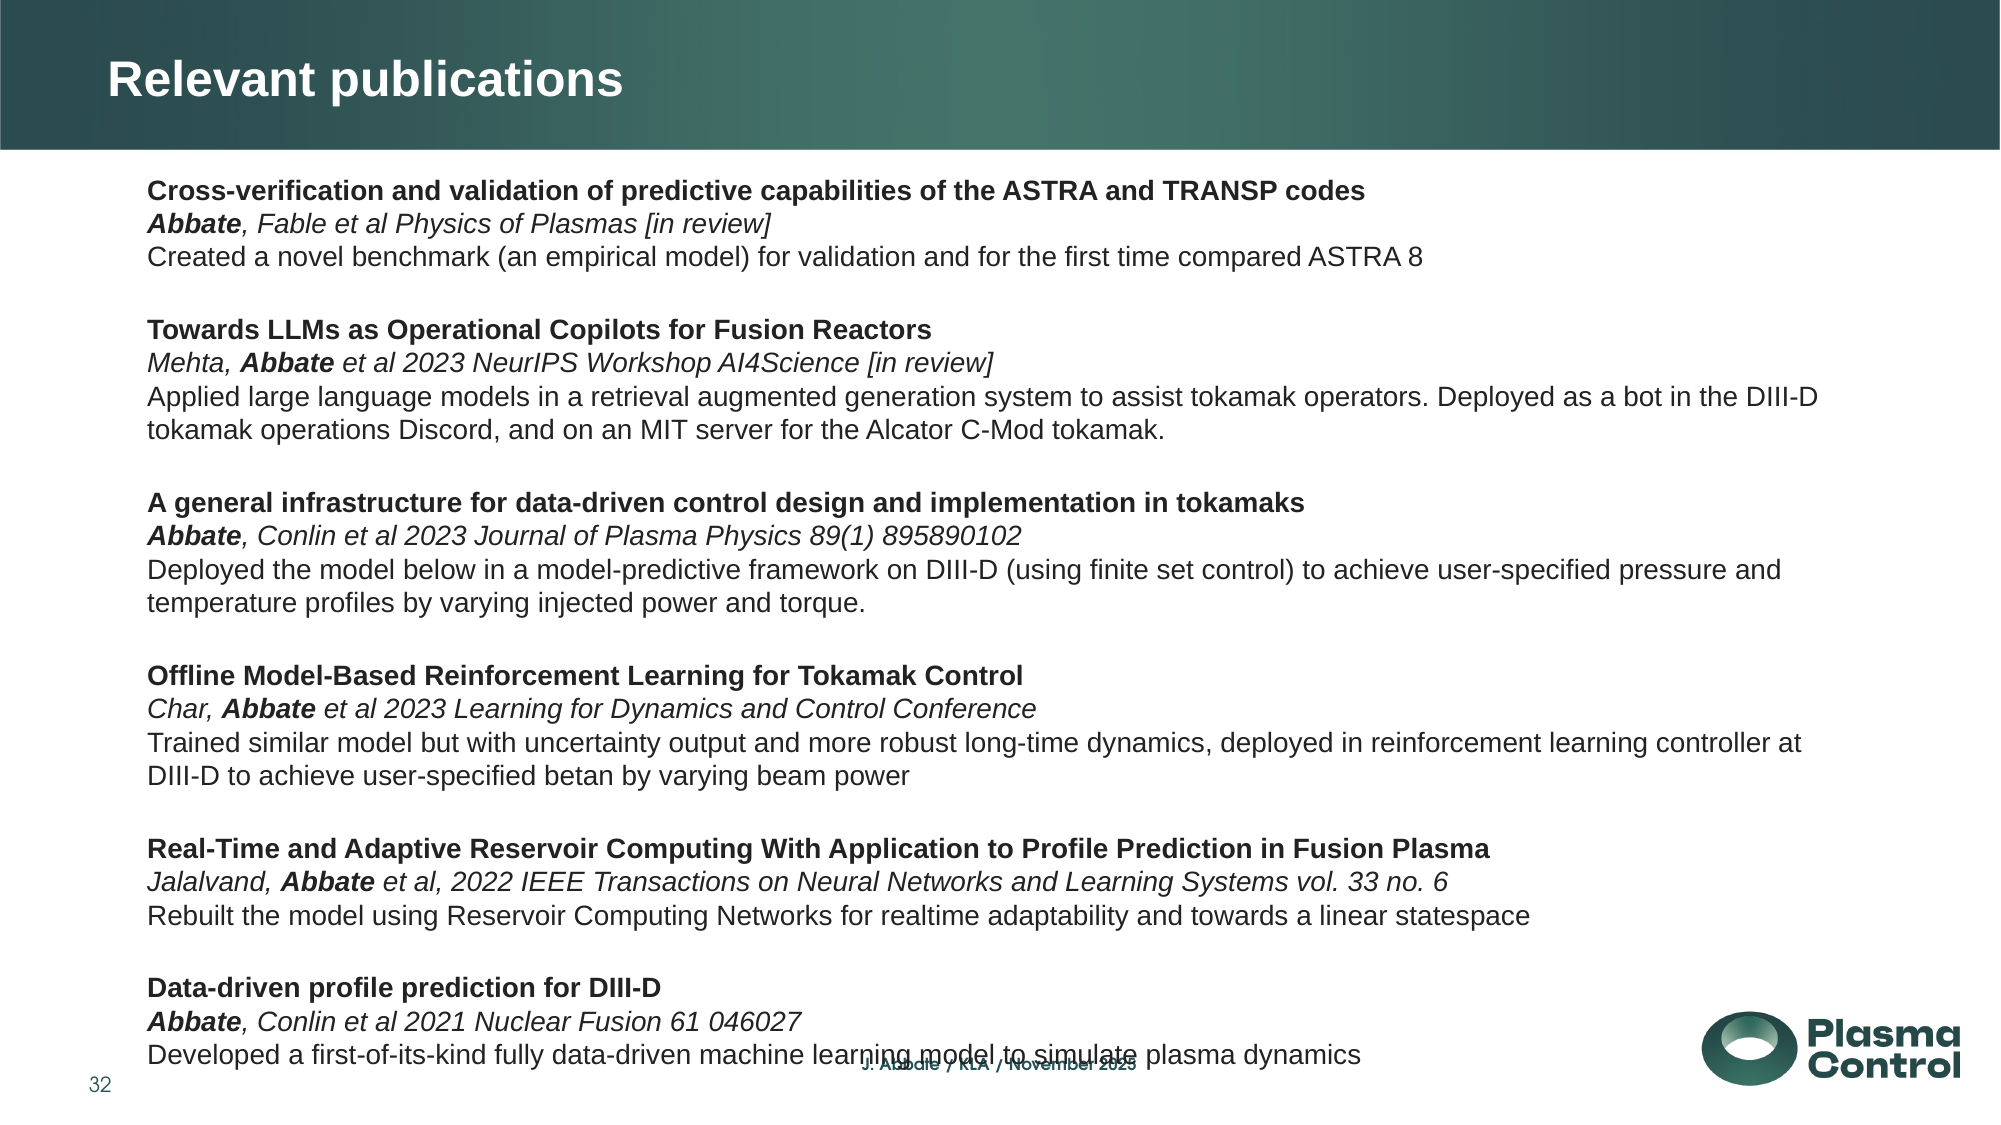

# Relevant publications
Cross-verification and validation of predictive capabilities of the ASTRA and TRANSP codes
Abbate, Fable et al Physics of Plasmas [in review]
Created a novel benchmark (an empirical model) for validation and for the first time compared ASTRA 8
Towards LLMs as Operational Copilots for Fusion Reactors 
Mehta, Abbate et al 2023 NeurIPS Workshop AI4Science [in review]
Applied large language models in a retrieval augmented generation system to assist tokamak operators. Deployed as a bot in the DIII-D tokamak operations Discord, and on an MIT server for the Alcator C-Mod tokamak.
A general infrastructure for data-driven control design and implementation in tokamaks
Abbate, Conlin et al 2023 Journal of Plasma Physics 89(1) 895890102
Deployed the model below in a model-predictive framework on DIII-D (using finite set control) to achieve user-specified pressure and temperature profiles by varying injected power and torque.
Offline Model-Based Reinforcement Learning for Tokamak Control
Char, Abbate et al 2023 Learning for Dynamics and Control Conference
Trained similar model but with uncertainty output and more robust long-time dynamics, deployed in reinforcement learning controller at DIII-D to achieve user-specified betan by varying beam power
Real-Time and Adaptive Reservoir Computing With Application to Profile Prediction in Fusion Plasma
Jalalvand, Abbate et al, 2022 IEEE Transactions on Neural Networks and Learning Systems vol. 33 no. 6
Rebuilt the model using Reservoir Computing Networks for realtime adaptability and towards a linear statespace
Data-driven profile prediction for DIII-D 
Abbate, Conlin et al 2021 Nuclear Fusion 61 046027
Developed a first-of-its-kind fully data-driven machine learning model to simulate plasma dynamics
32